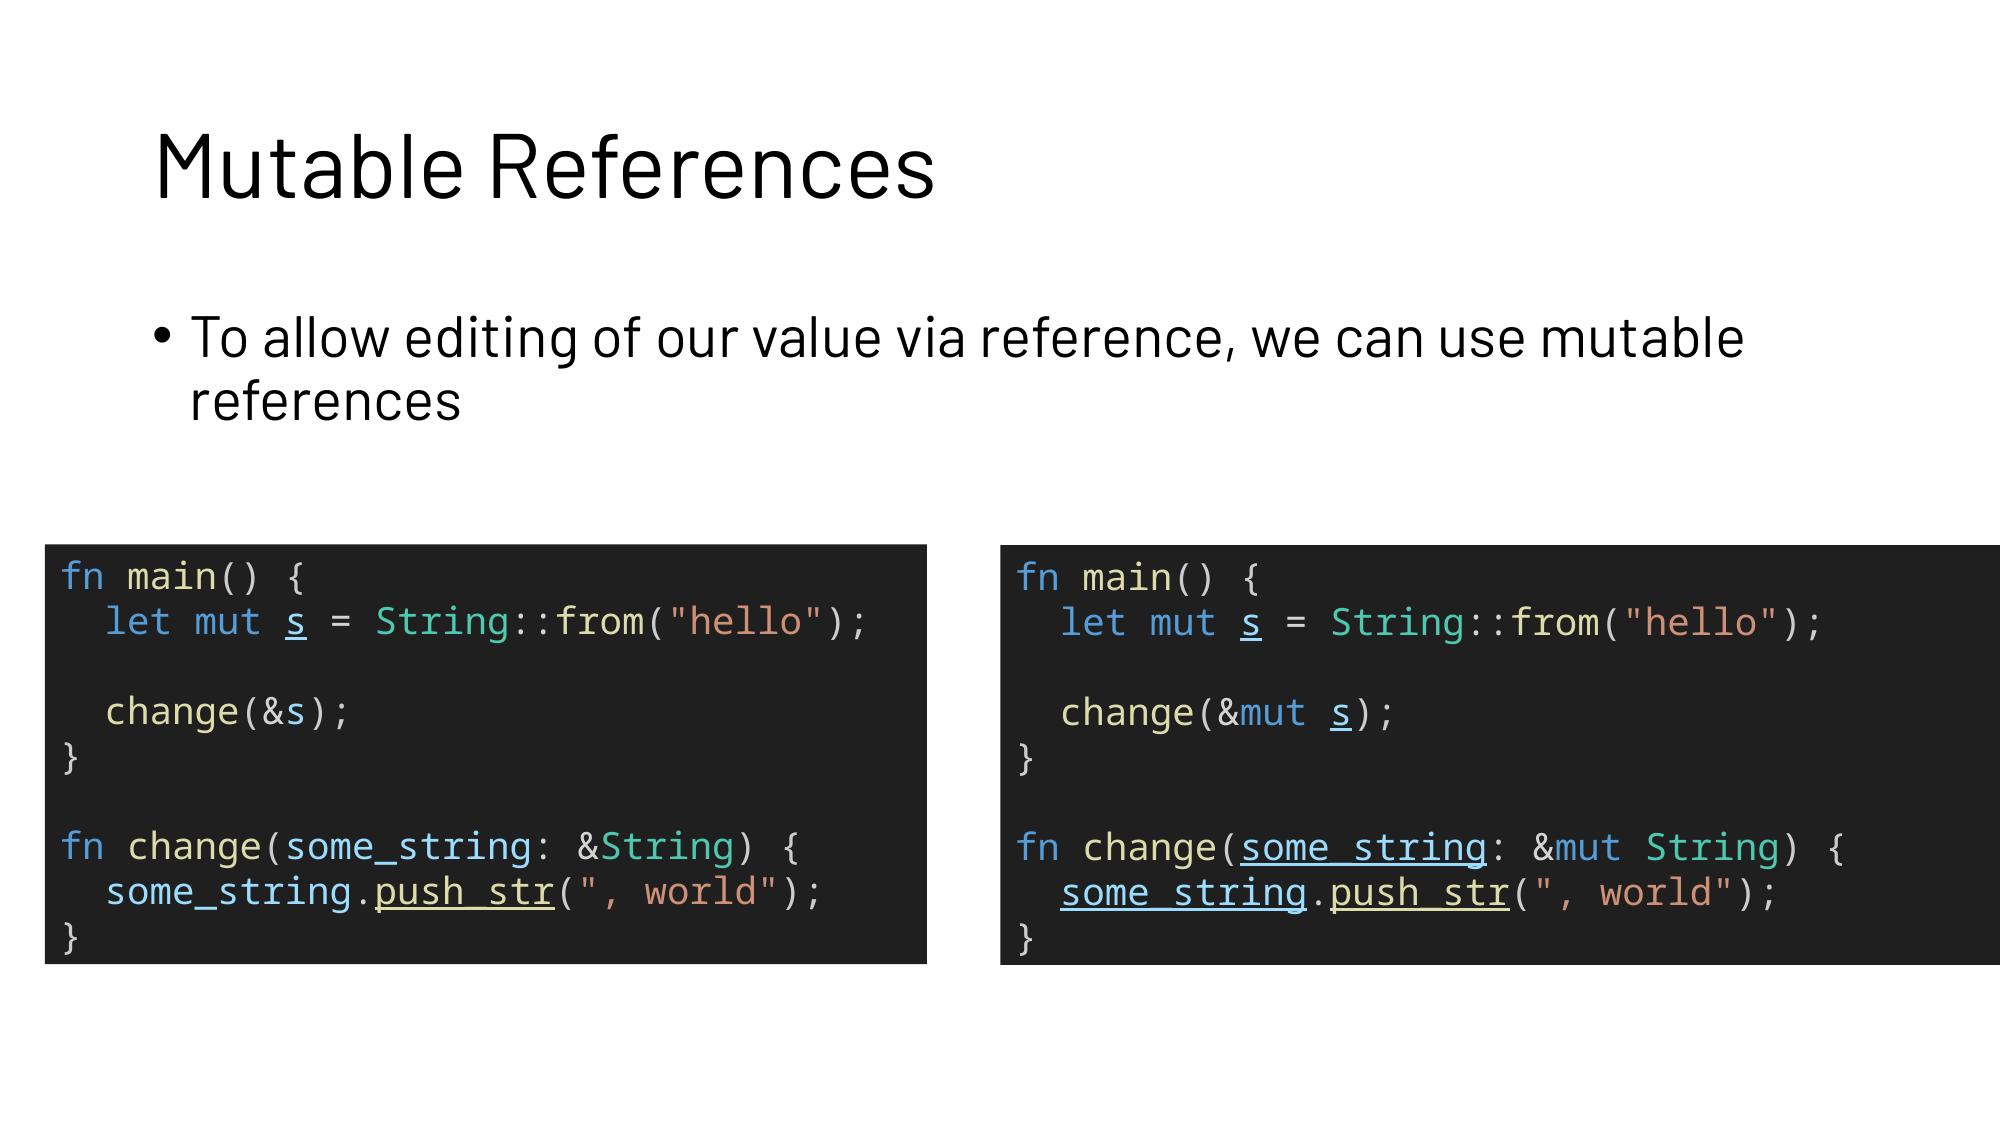

# Mutable References
To allow editing of our value via reference, we can use mutable references
fn main() {
  let mut s = String::from("hello");
  change(&s);
}
fn change(some_string: &String) {
  some_string.push_str(", world");
}
fn main() {
  let mut s = String::from("hello");
  change(&mut s);
}
fn change(some_string: &mut String) {
  some_string.push_str(", world");
}